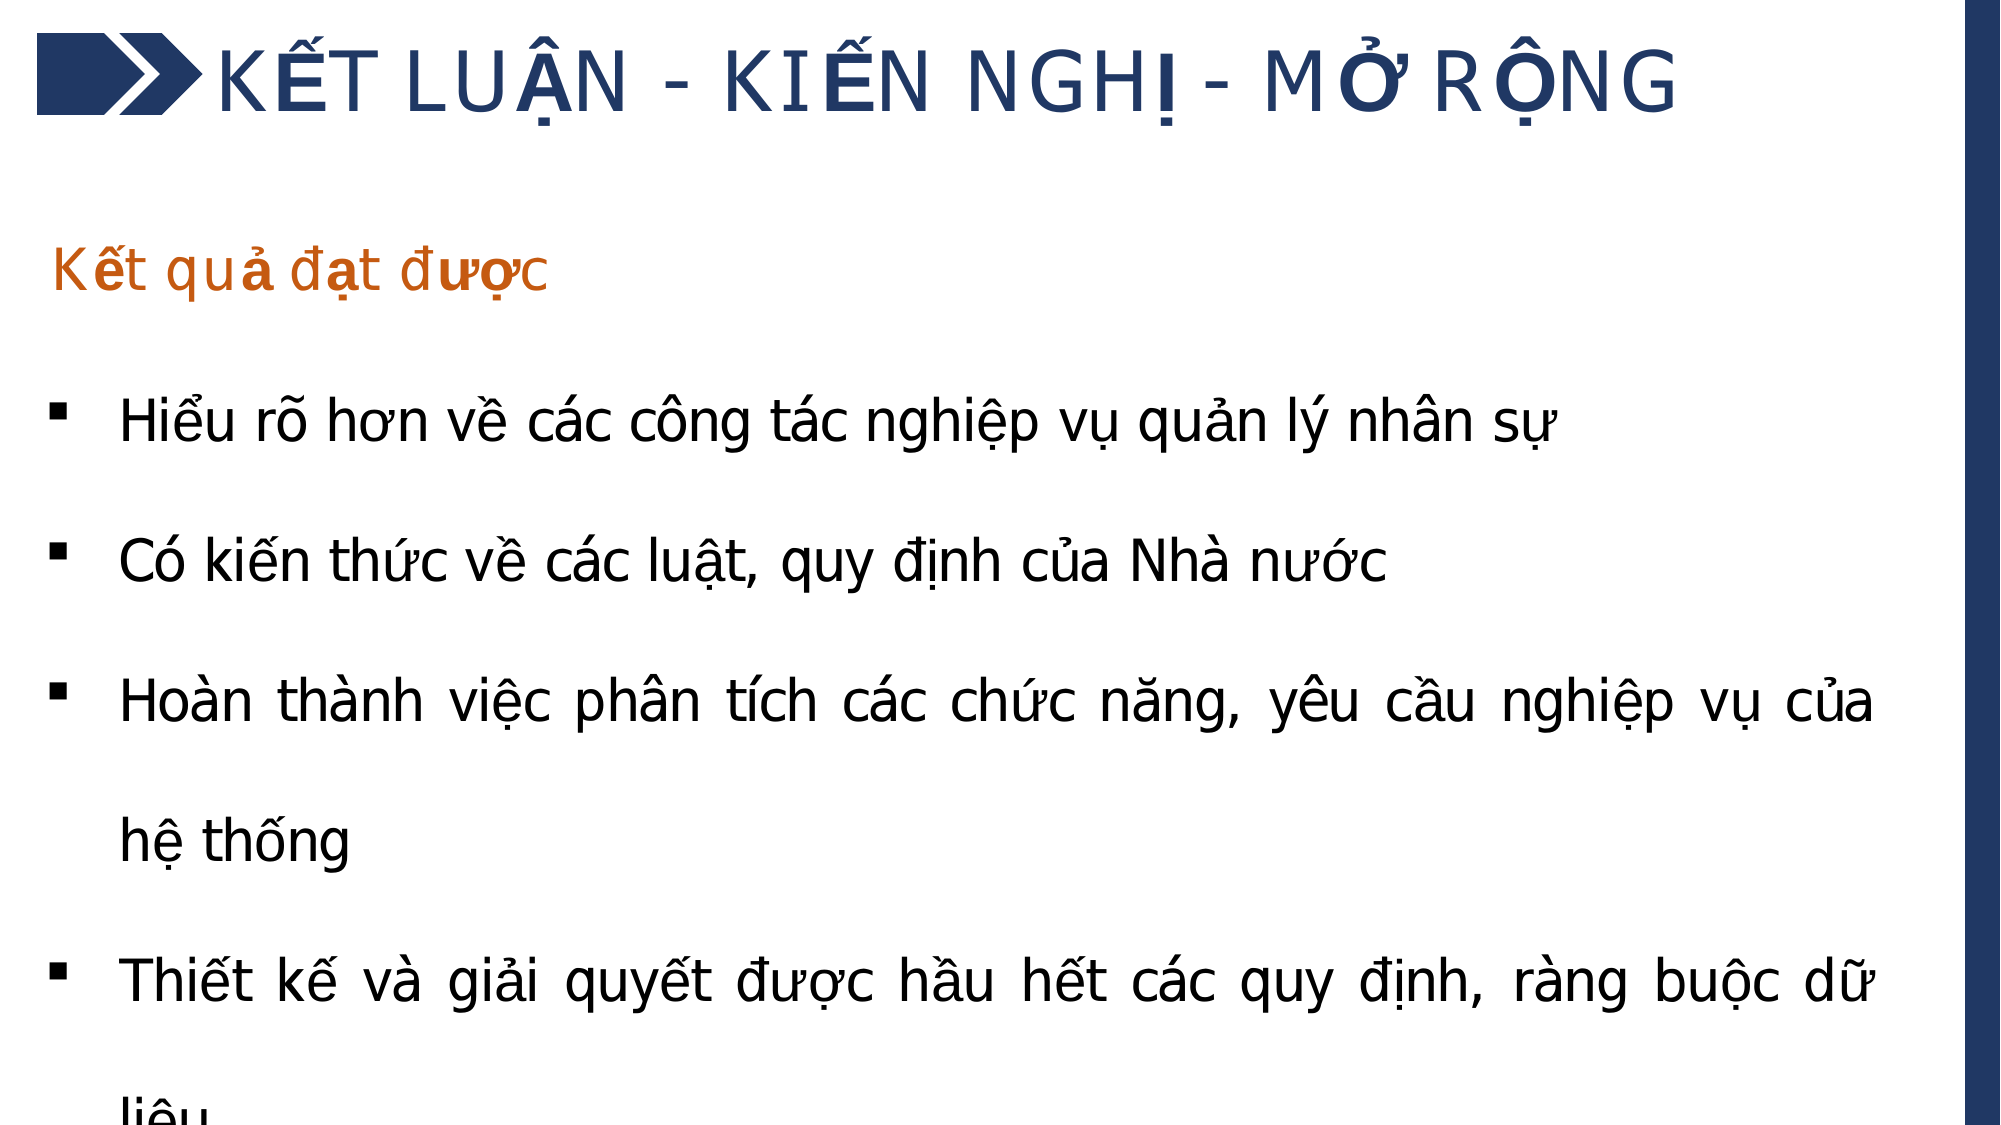

KẾT LUẬN - KIẾN NGHỊ - MỞ RỘNG

Kết quả đạt được
Hiểu rõ hơn về các công tác nghiệp vụ quản lý nhân sự
Có kiến thức về các luật, quy định của Nhà nước
Hoàn thành việc phân tích các chức năng, yêu cầu nghiệp vụ của hệ thống
Thiết kế và giải quyết được hầu hết các quy định, ràng buộc dữ liệu